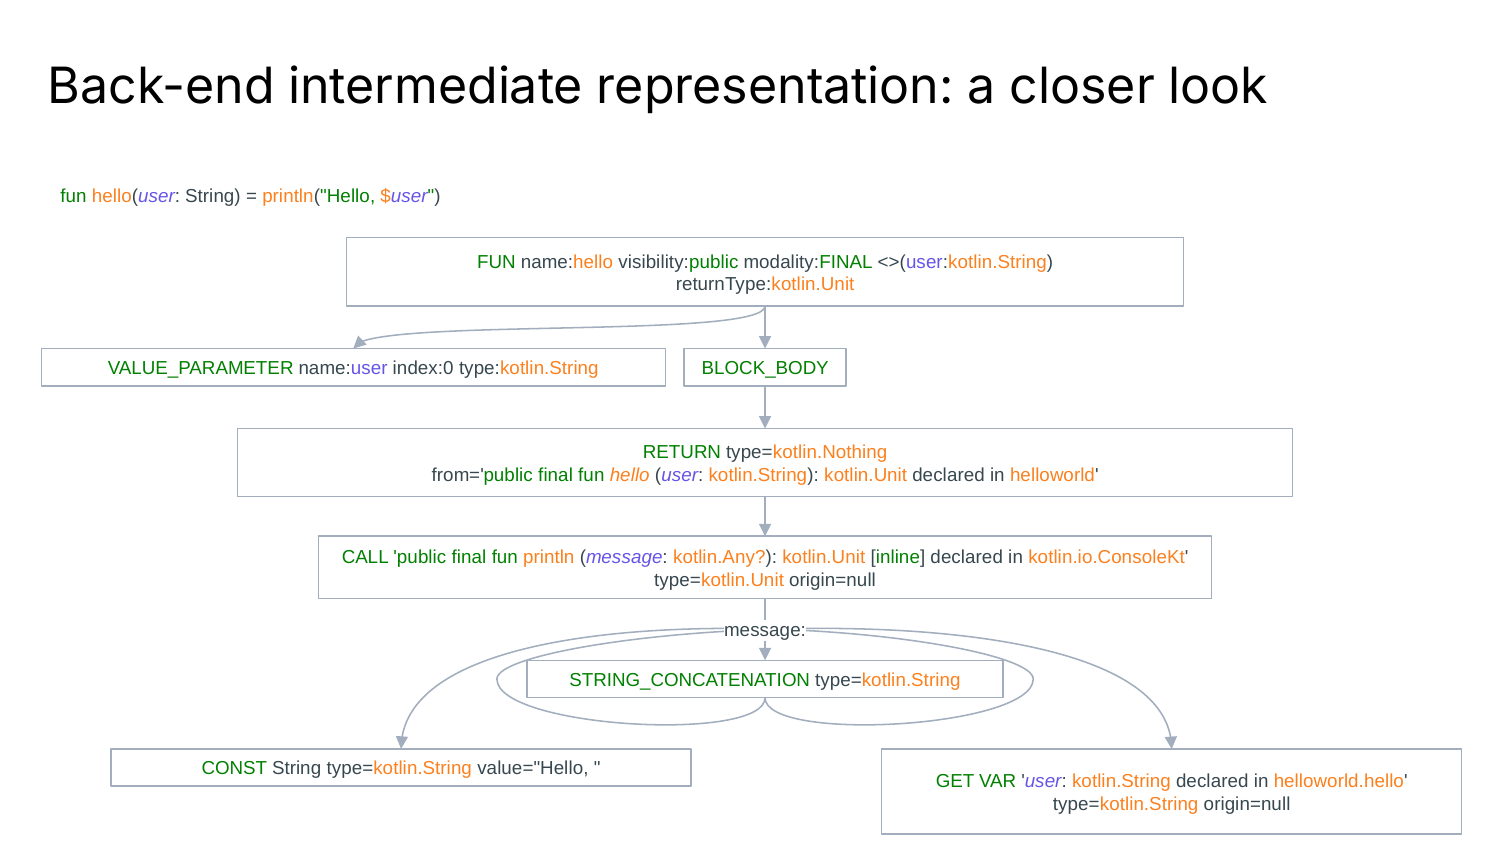

# Back-end intermediate representation: a closer look
fun hello(user: String) = println("Hello, $user")
FUN name:hello visibility:public modality:FINAL <>(user:kotlin.String)
returnType:kotlin.Unit
VALUE_PARAMETER name:user index:0 type:kotlin.String
BLOCK_BODY
RETURN type=kotlin.Nothing
from='public final fun hello (user: kotlin.String): kotlin.Unit declared in helloworld'
CALL 'public final fun println (message: kotlin.Any?): kotlin.Unit [inline] declared in kotlin.io.ConsoleKt' type=kotlin.Unit origin=null
message:
STRING_CONCATENATION type=kotlin.String
CONST String type=kotlin.String value="Hello, "
GET VAR 'user: kotlin.String declared in helloworld.hello' type=kotlin.String origin=null